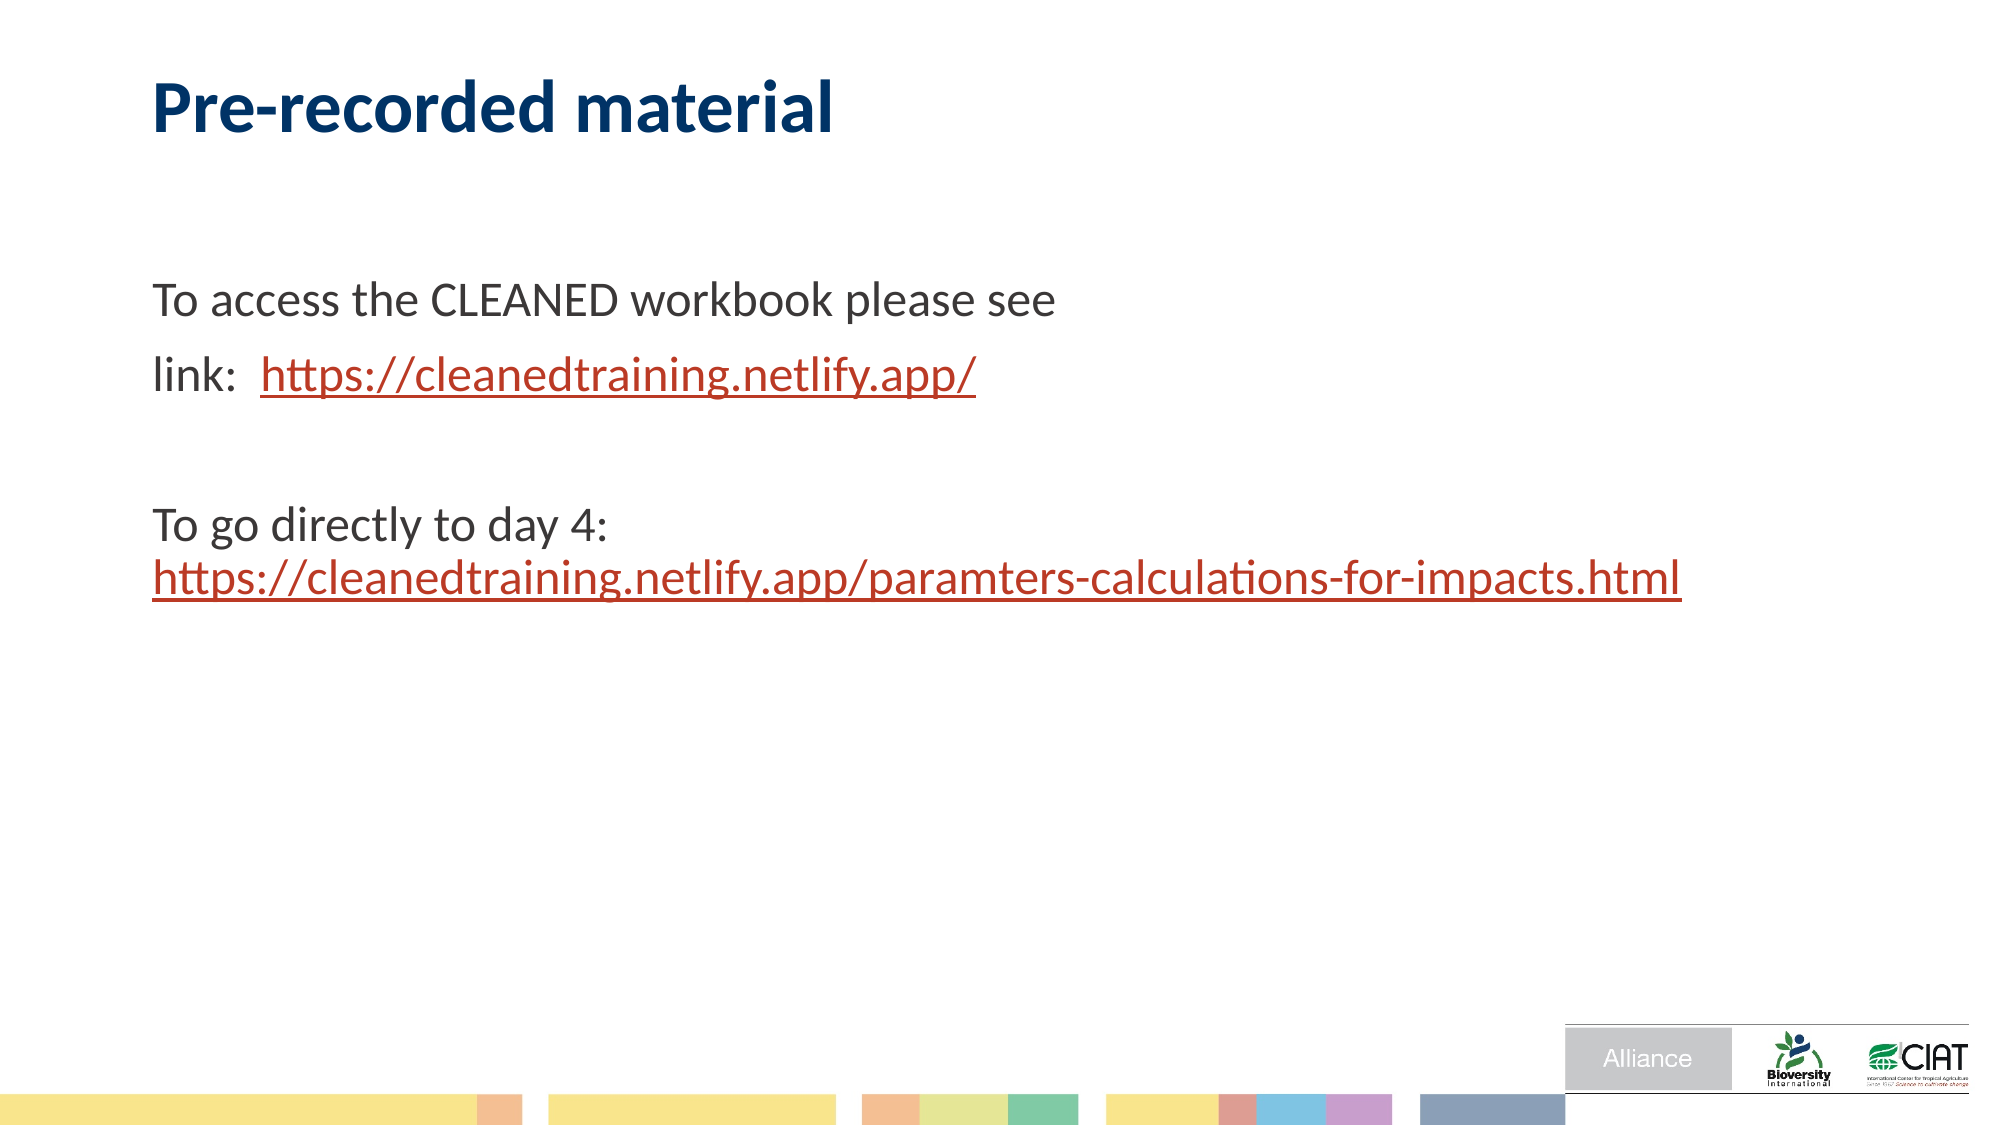

# Pre-recorded material
To access the CLEANED workbook please see
link:  https://cleanedtraining.netlify.app/

To go directly to day 4: https://cleanedtraining.netlify.app/paramters-calculations-for-impacts.html